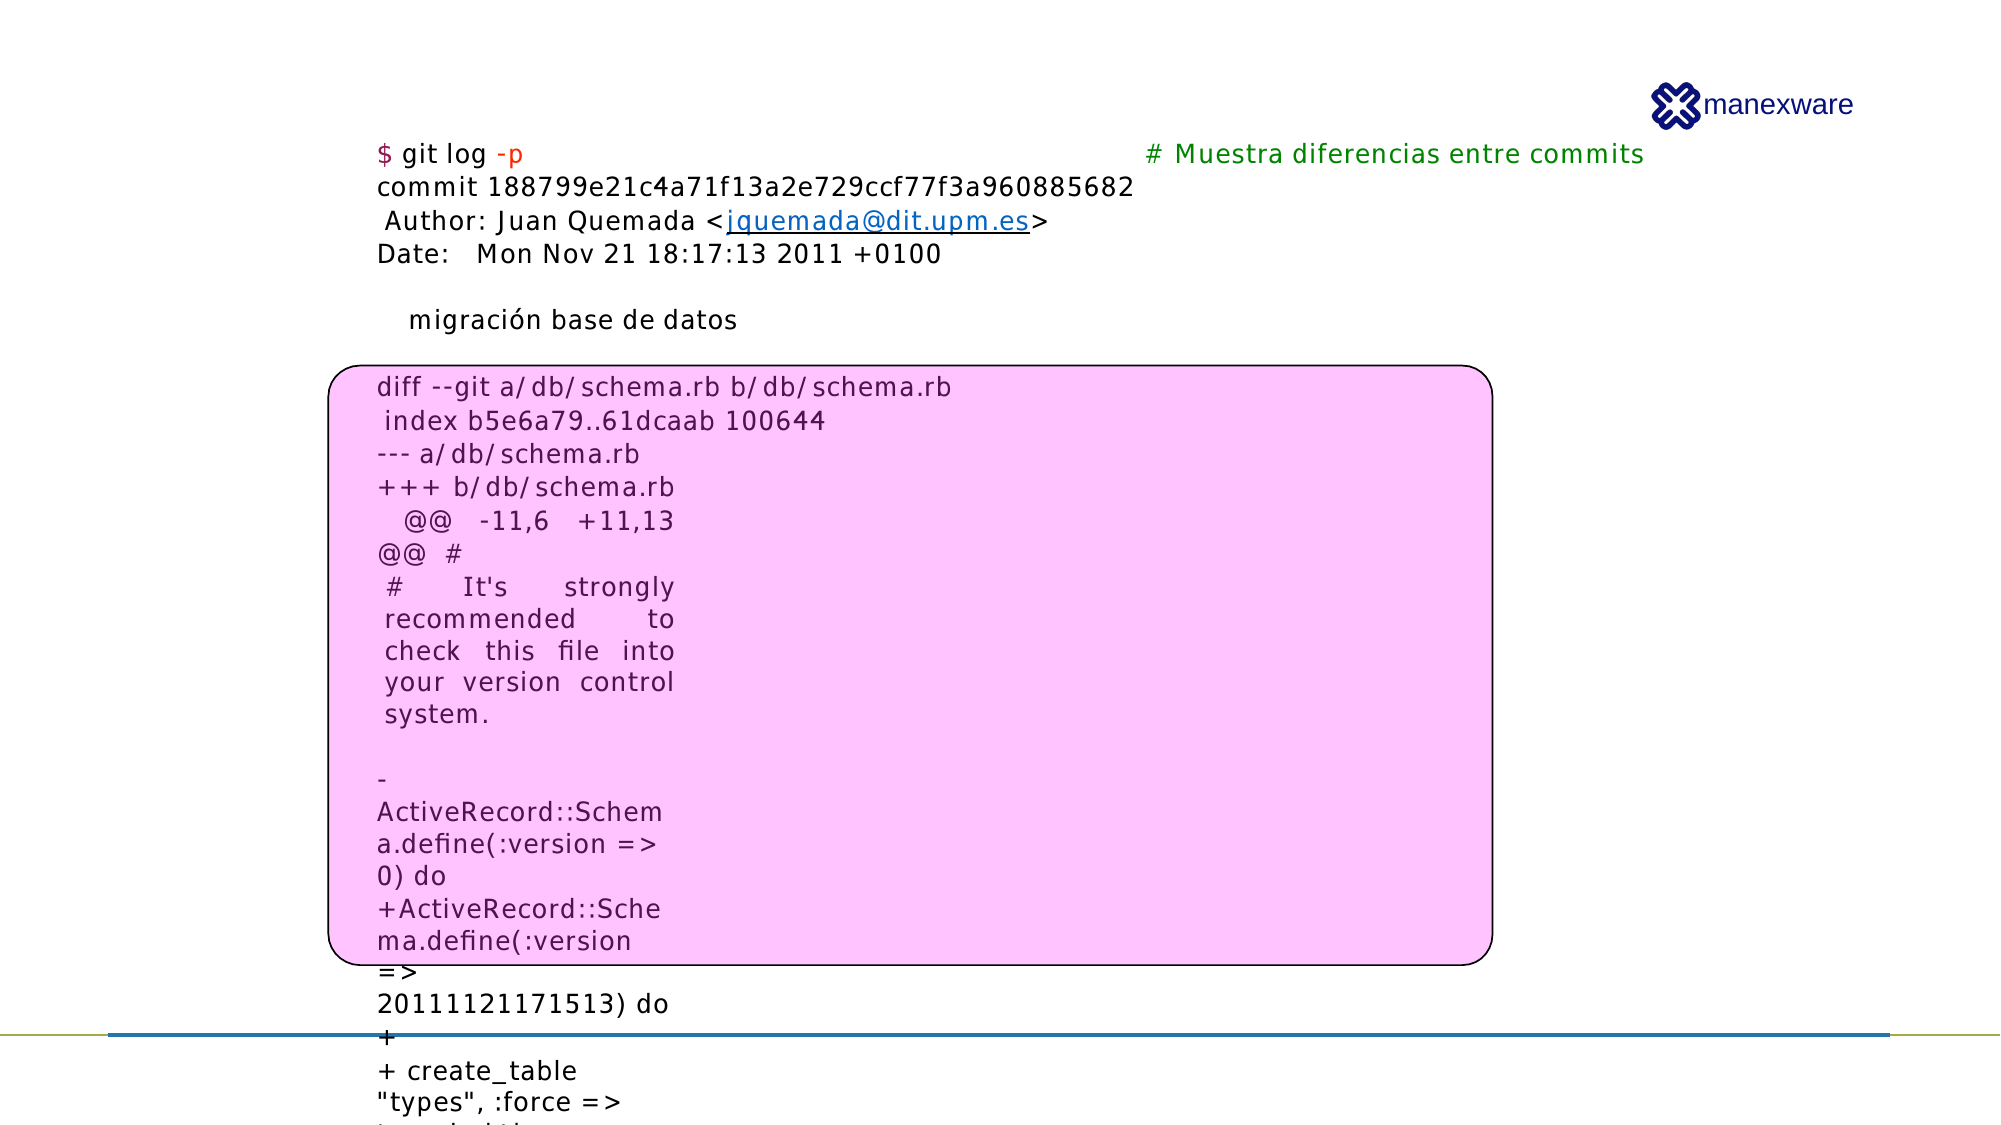

$ git log -p
commit 188799e21c4a71f13a2e729ccf77f3a960885682  Author: Juan Quemada <jquemada@dit.upm.es>
Date:	Mon Nov 21 18:17:13 2011 +0100

migración base de datos
# Muestra diferencias entre commits

diff --git a/db/schema.rb b/db/schema.rb  index b5e6a79..61dcaab 100644
--- a/db/schema.rb
+++ b/db/schema.rb  @@ -11,6 +11,13 @@  #
# It's strongly recommended to check this file into your version control system.

-ActiveRecord::Schema.define(:version => 0) do
+ActiveRecord::Schema.define(:version => 20111121171513) do
+
+ create_table "types", :force => true do |t|
+	t.string	"name"
+	t.text	"description"
+	t.datetime "created_at"
+	t.datetime "updated_at"
+ end

end

. . .